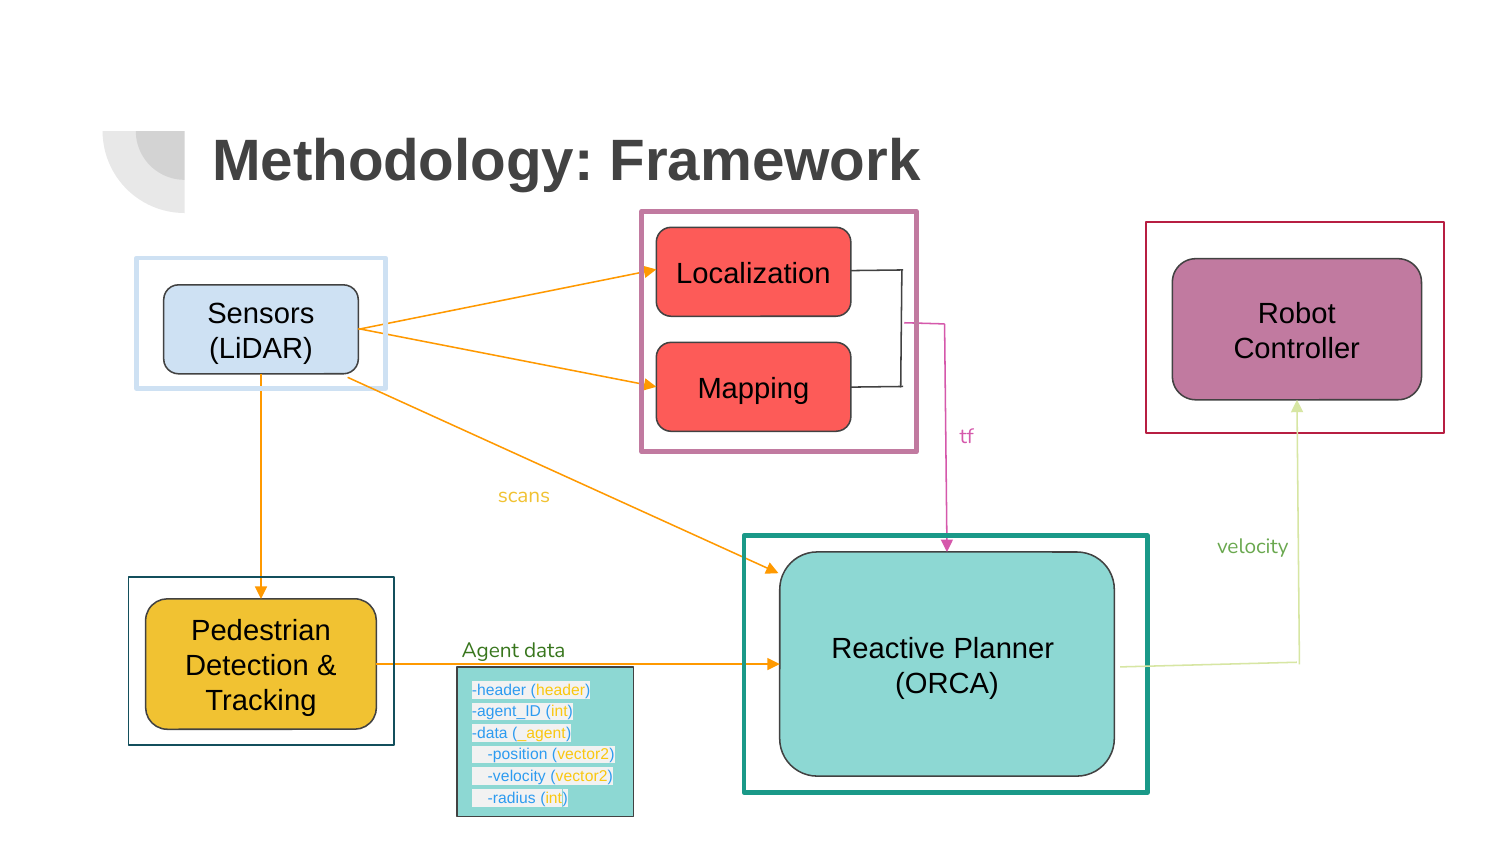

# Methodology: Framework

Localization

Robot Controller
Sensors (LiDAR)
Mapping
tf
scans
velocity

Reactive Planner
(ORCA)

Pedestrian Detection & Tracking
Agent data
-header (header)
-agent_ID (int)
-data (_agent)
 -position (vector2)
 -velocity (vector2)
 -radius (int)